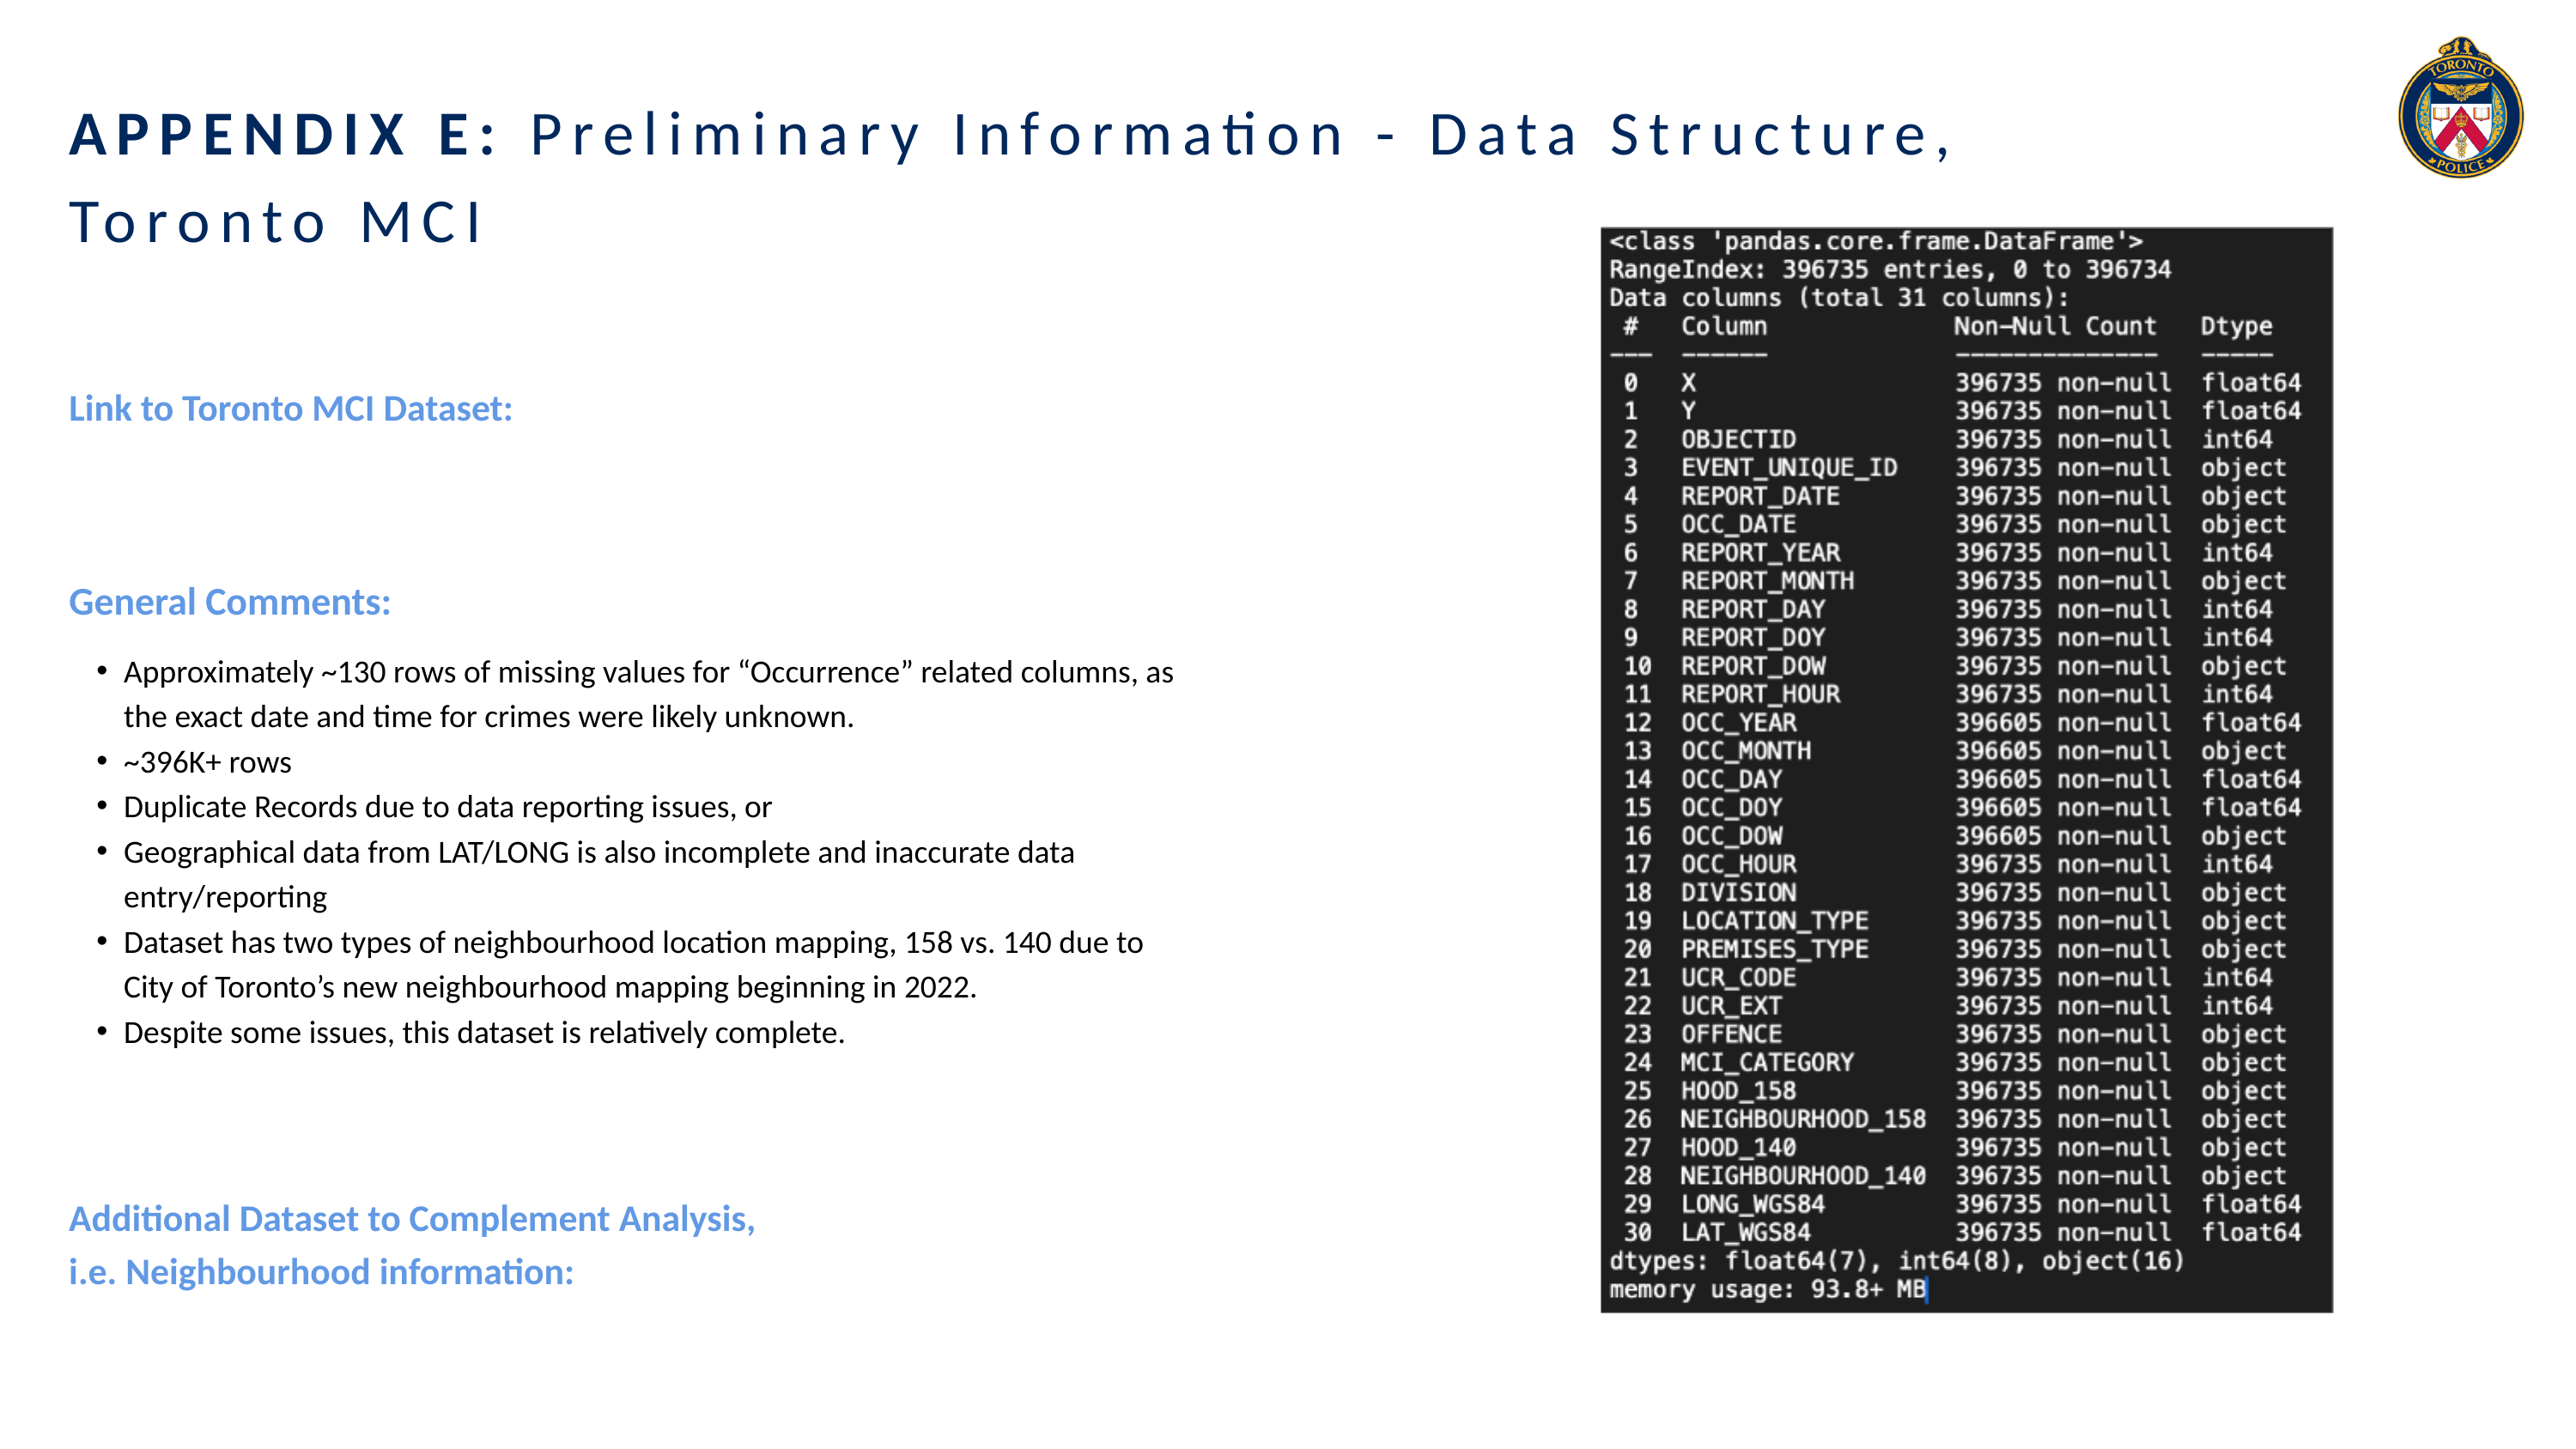

APPENDIX E: Preliminary Information - Data Structure, Toronto MCI

Link to Toronto MCI Dataset:
General Comments:
Approximately ~130 rows of missing values for “Occurrence” related columns, as the exact date and time for crimes were likely unknown.
~396K+ rows
Duplicate Records due to data reporting issues, or
Geographical data from LAT/LONG is also incomplete and inaccurate data entry/reporting
Dataset has two types of neighbourhood location mapping, 158 vs. 140 due to City of Toronto’s new neighbourhood mapping beginning in 2022.
Despite some issues, this dataset is relatively complete.
Additional Dataset to Complement Analysis, i.e. Neighbourhood information: